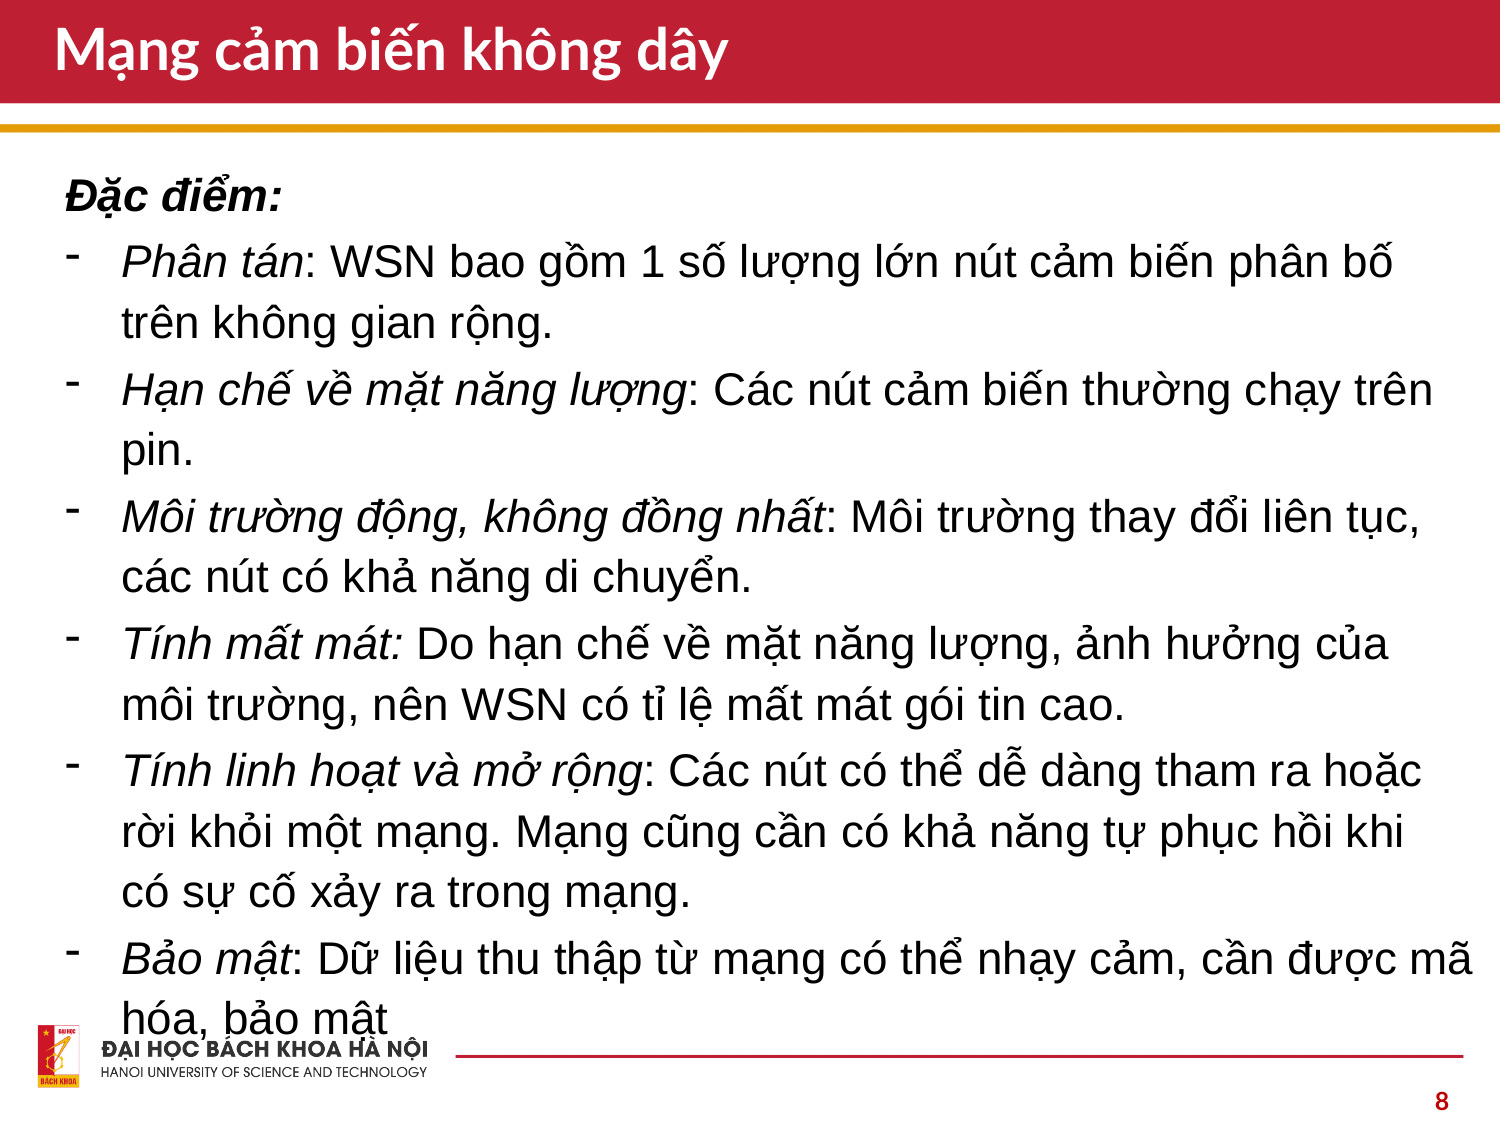

# Mạng cảm biến không dây
Đặc điểm:
Phân tán: WSN bao gồm 1 số lượng lớn nút cảm biến phân bố trên không gian rộng.
Hạn chế về mặt năng lượng: Các nút cảm biến thường chạy trên pin.
Môi trường động, không đồng nhất: Môi trường thay đổi liên tục, các nút có khả năng di chuyển.
Tính mất mát: Do hạn chế về mặt năng lượng, ảnh hưởng của môi trường, nên WSN có tỉ lệ mất mát gói tin cao.
Tính linh hoạt và mở rộng: Các nút có thể dễ dàng tham ra hoặc rời khỏi một mạng. Mạng cũng cần có khả năng tự phục hồi khi  có sự cố xảy ra trong mạng.
Bảo mật: Dữ liệu thu thập từ mạng có thể nhạy cảm, cần được mã hóa, bảo mật
8